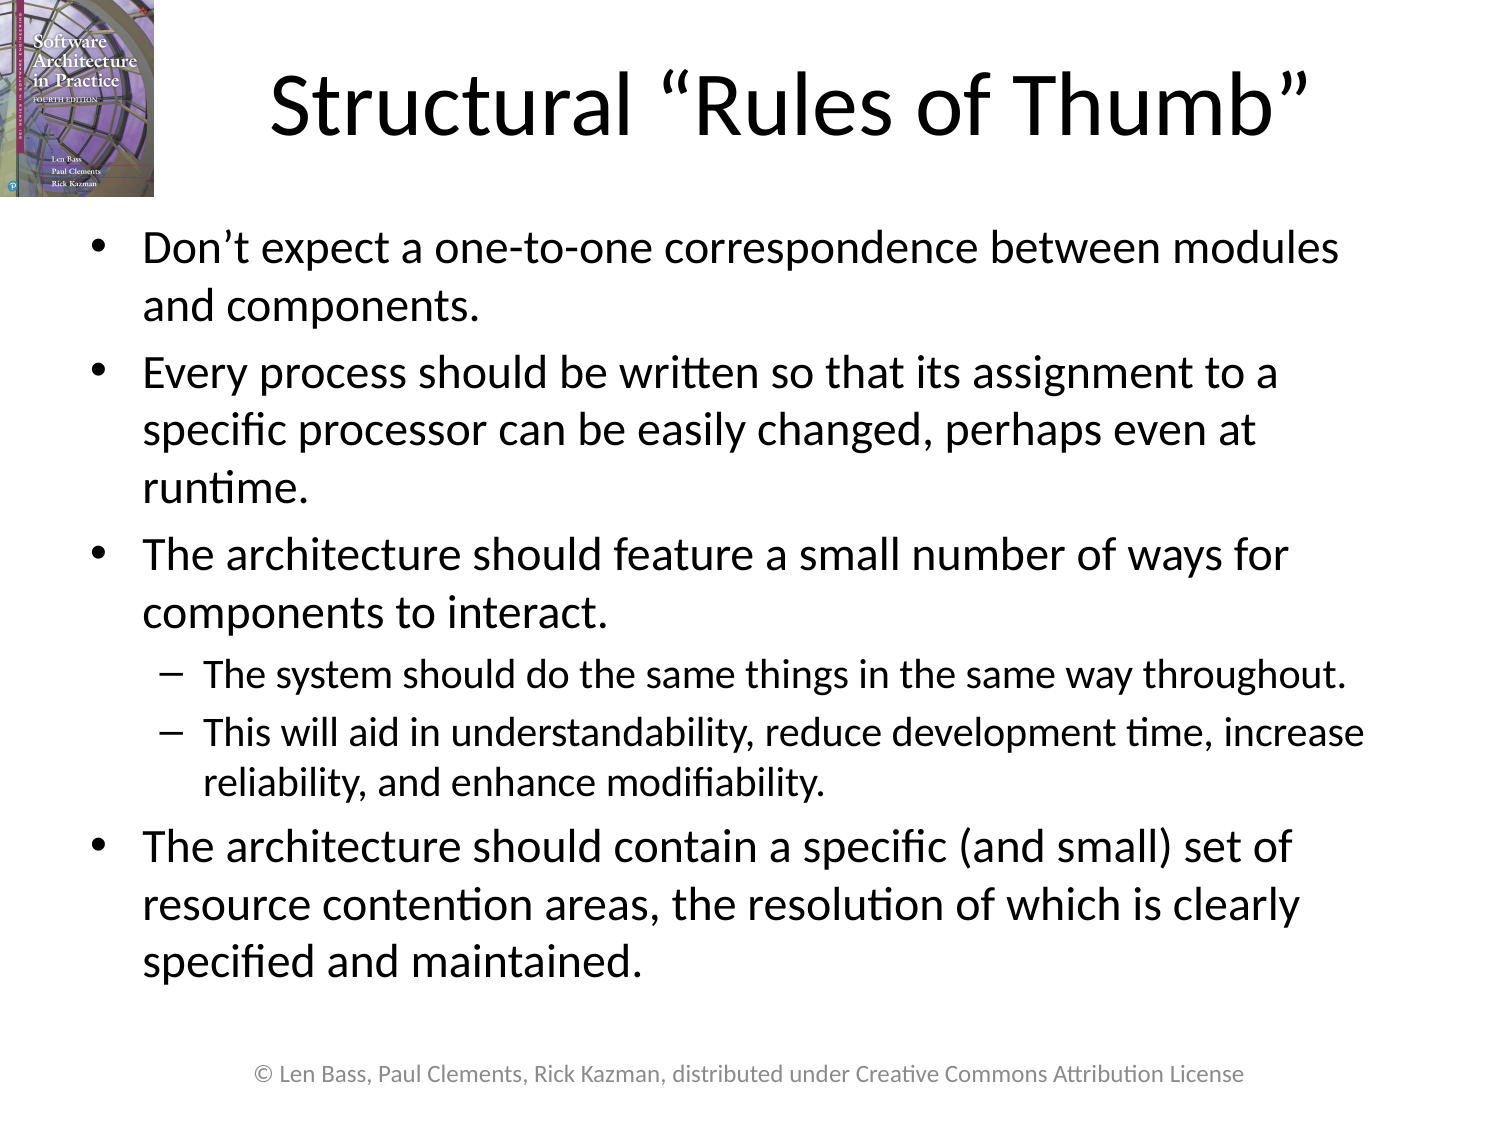

# Structural “Rules of Thumb”
Don’t expect a one-to-one correspondence between modules and components.
Every process should be written so that its assignment to a specific processor can be easily changed, perhaps even at runtime.
The architecture should feature a small number of ways for components to interact.
The system should do the same things in the same way throughout.
This will aid in understandability, reduce development time, increase reliability, and enhance modifiability.
The architecture should contain a specific (and small) set of resource contention areas, the resolution of which is clearly specified and maintained.

© Len Bass, Paul Clements, Rick Kazman, distributed under Creative Commons Attribution License